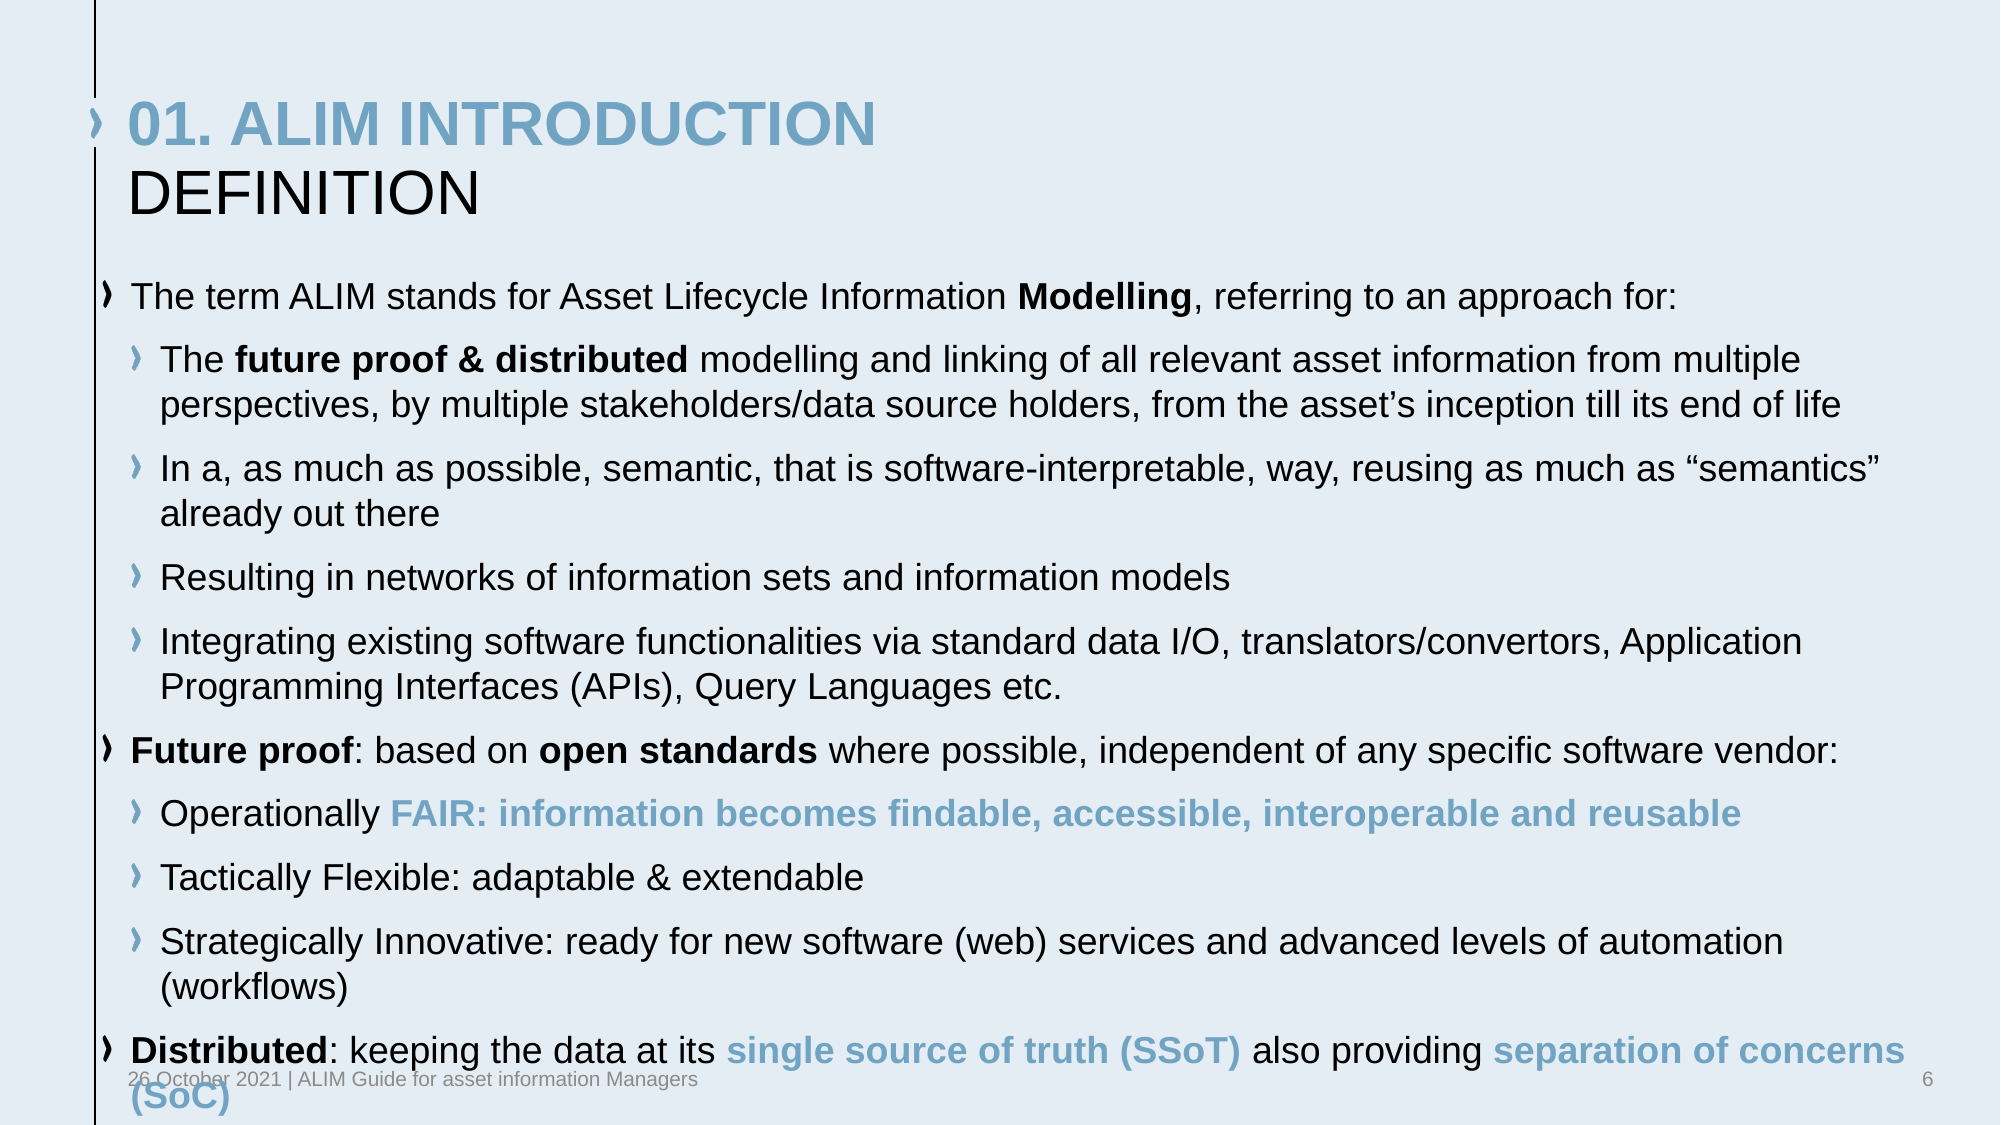

# 01. ALIM introduction
definition
The term ALIM stands for Asset Lifecycle Information Modelling, referring to an approach for:
The future proof & distributed modelling and linking of all relevant asset information from multiple perspectives, by multiple stakeholders/data source holders, from the asset’s inception till its end of life
In a, as much as possible, semantic, that is software-interpretable, way, reusing as much as “semantics” already out there
Resulting in networks of information sets and information models
Integrating existing software functionalities via standard data I/O, translators/convertors, Application Programming Interfaces (APIs), Query Languages etc.
Future proof: based on open standards where possible, independent of any specific software vendor:
Operationally FAIR: information becomes findable, accessible, interoperable and reusable
Tactically Flexible: adaptable & extendable
Strategically Innovative: ready for new software (web) services and advanced levels of automation (workflows)
Distributed: keeping the data at its single source of truth (SSoT) also providing separation of concerns (SoC)

26 October 2021 | ALIM Guide for asset information Managers

6